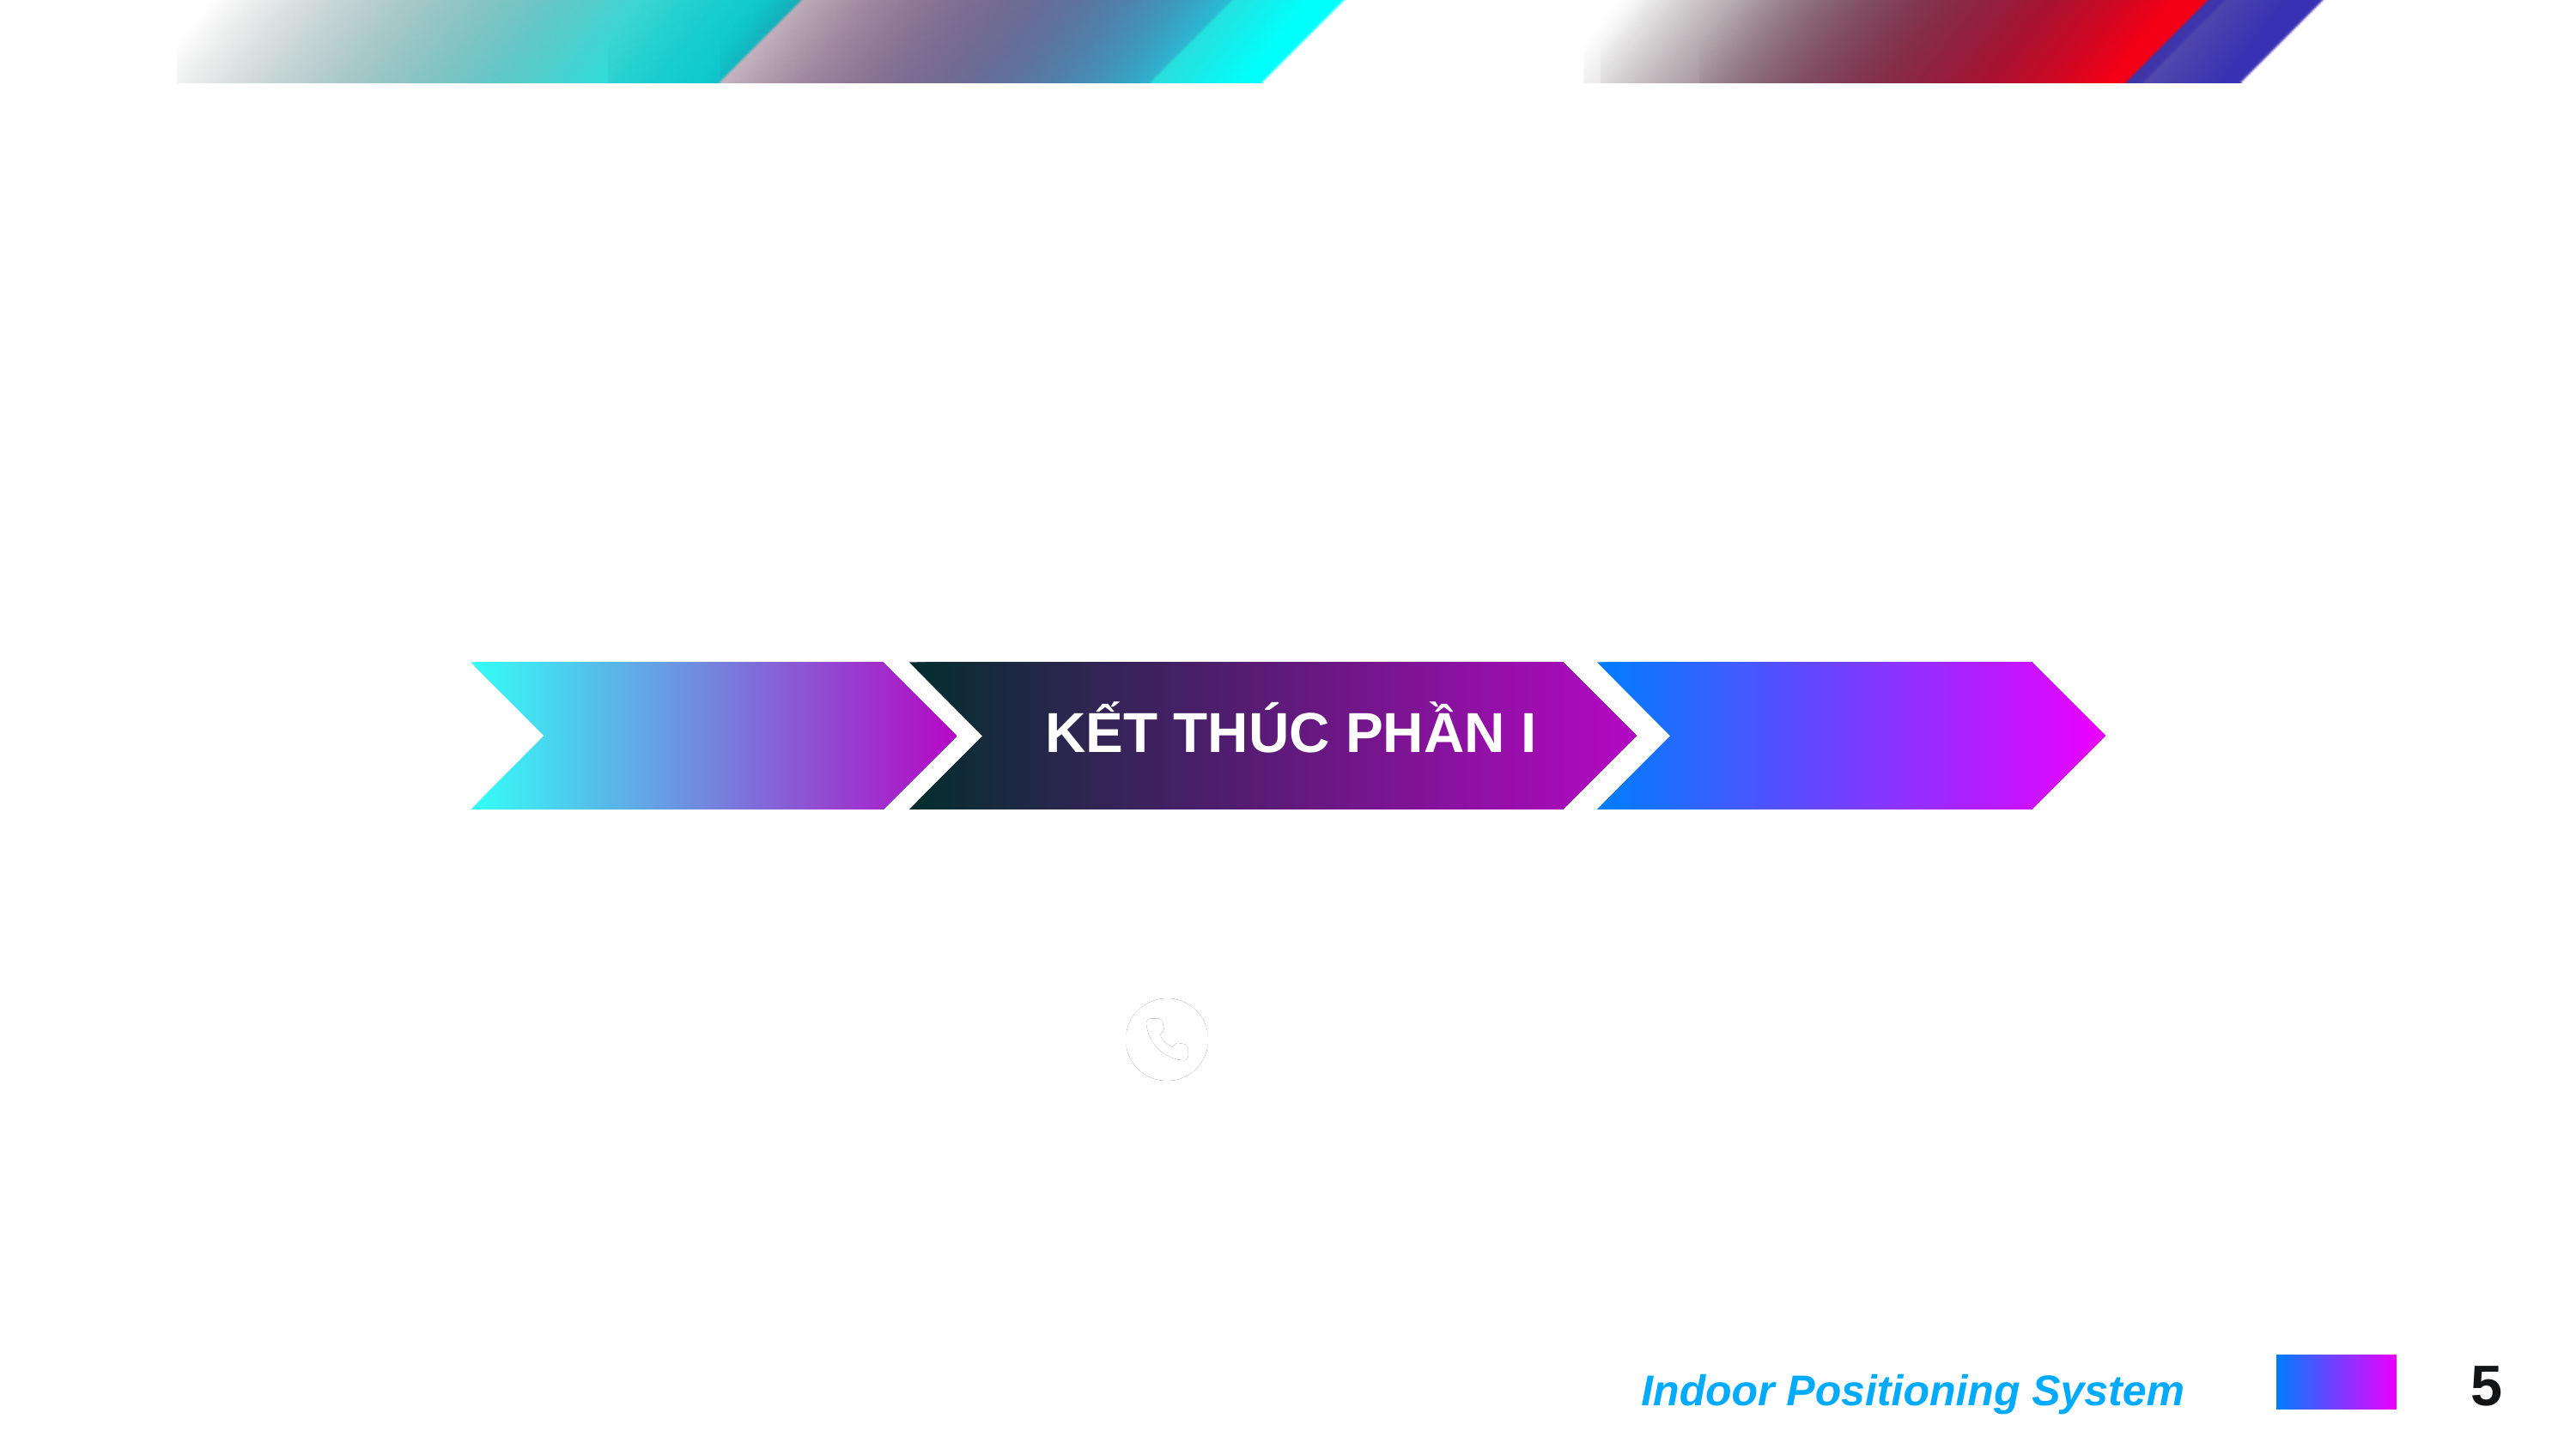

KẾT THÚC PHẦN I

5
Indoor Positioning System